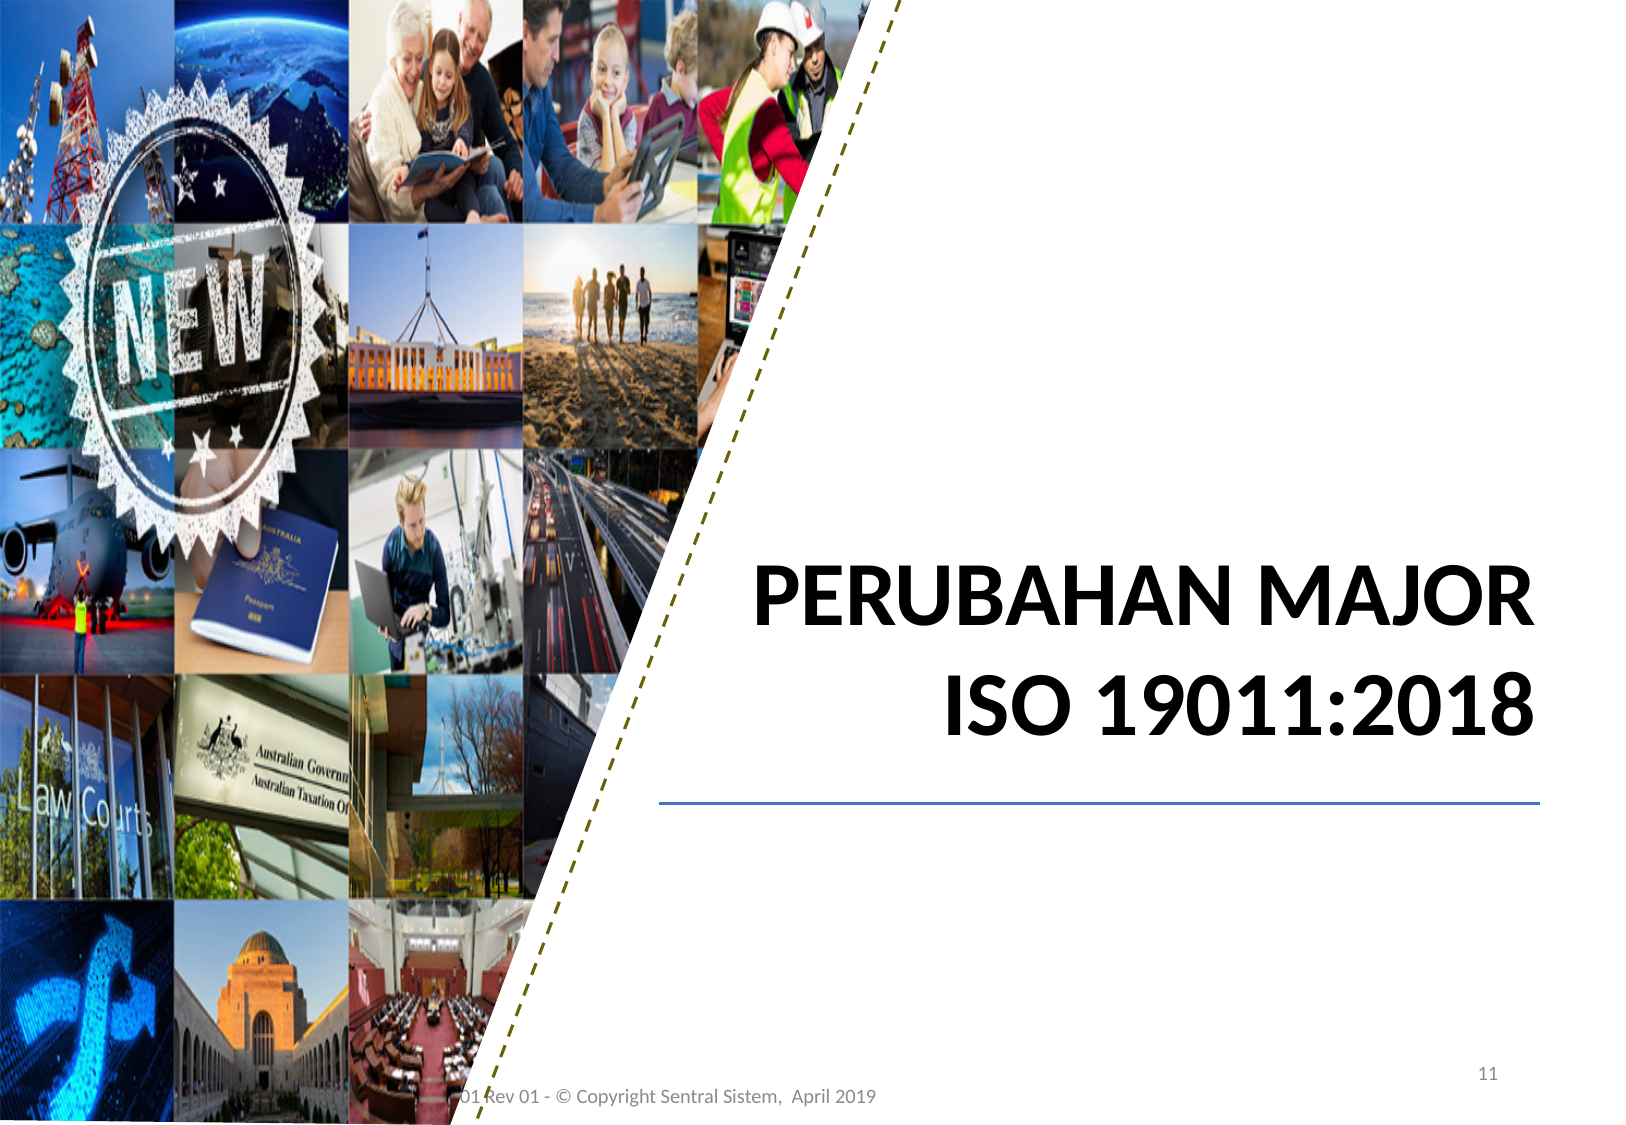

PERUBAHAN MAJOR
ISO 19011:2018
11
Audit integrasi ISO 9001 ; ISO 14001 & ISO 45001 Rev 01 - © Copyright Sentral Sistem,  April 2019